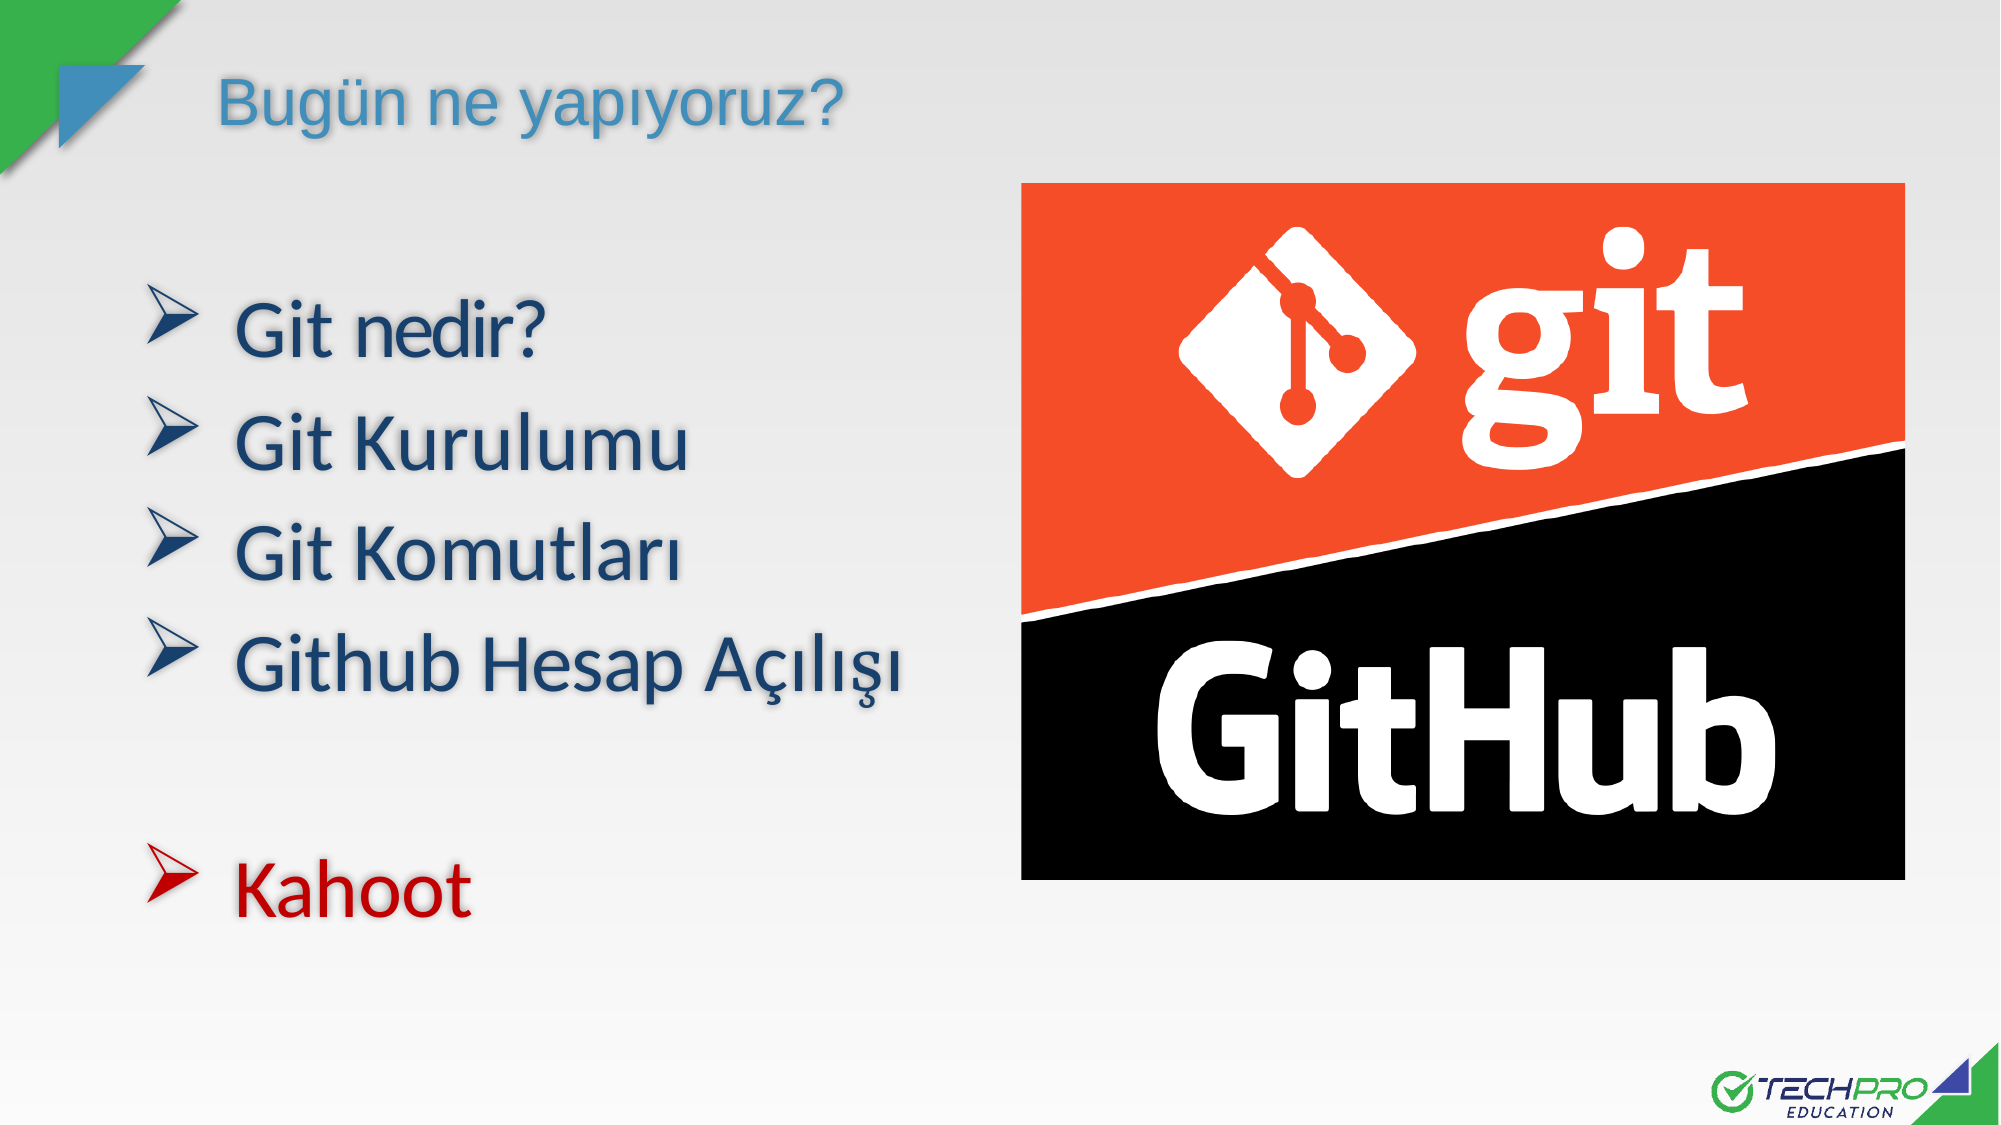

Bugün ne yapıyoruz?

Git nedir?
Git Kurulumu
Git Komutları
Github Hesap Açılışı

Kahoot